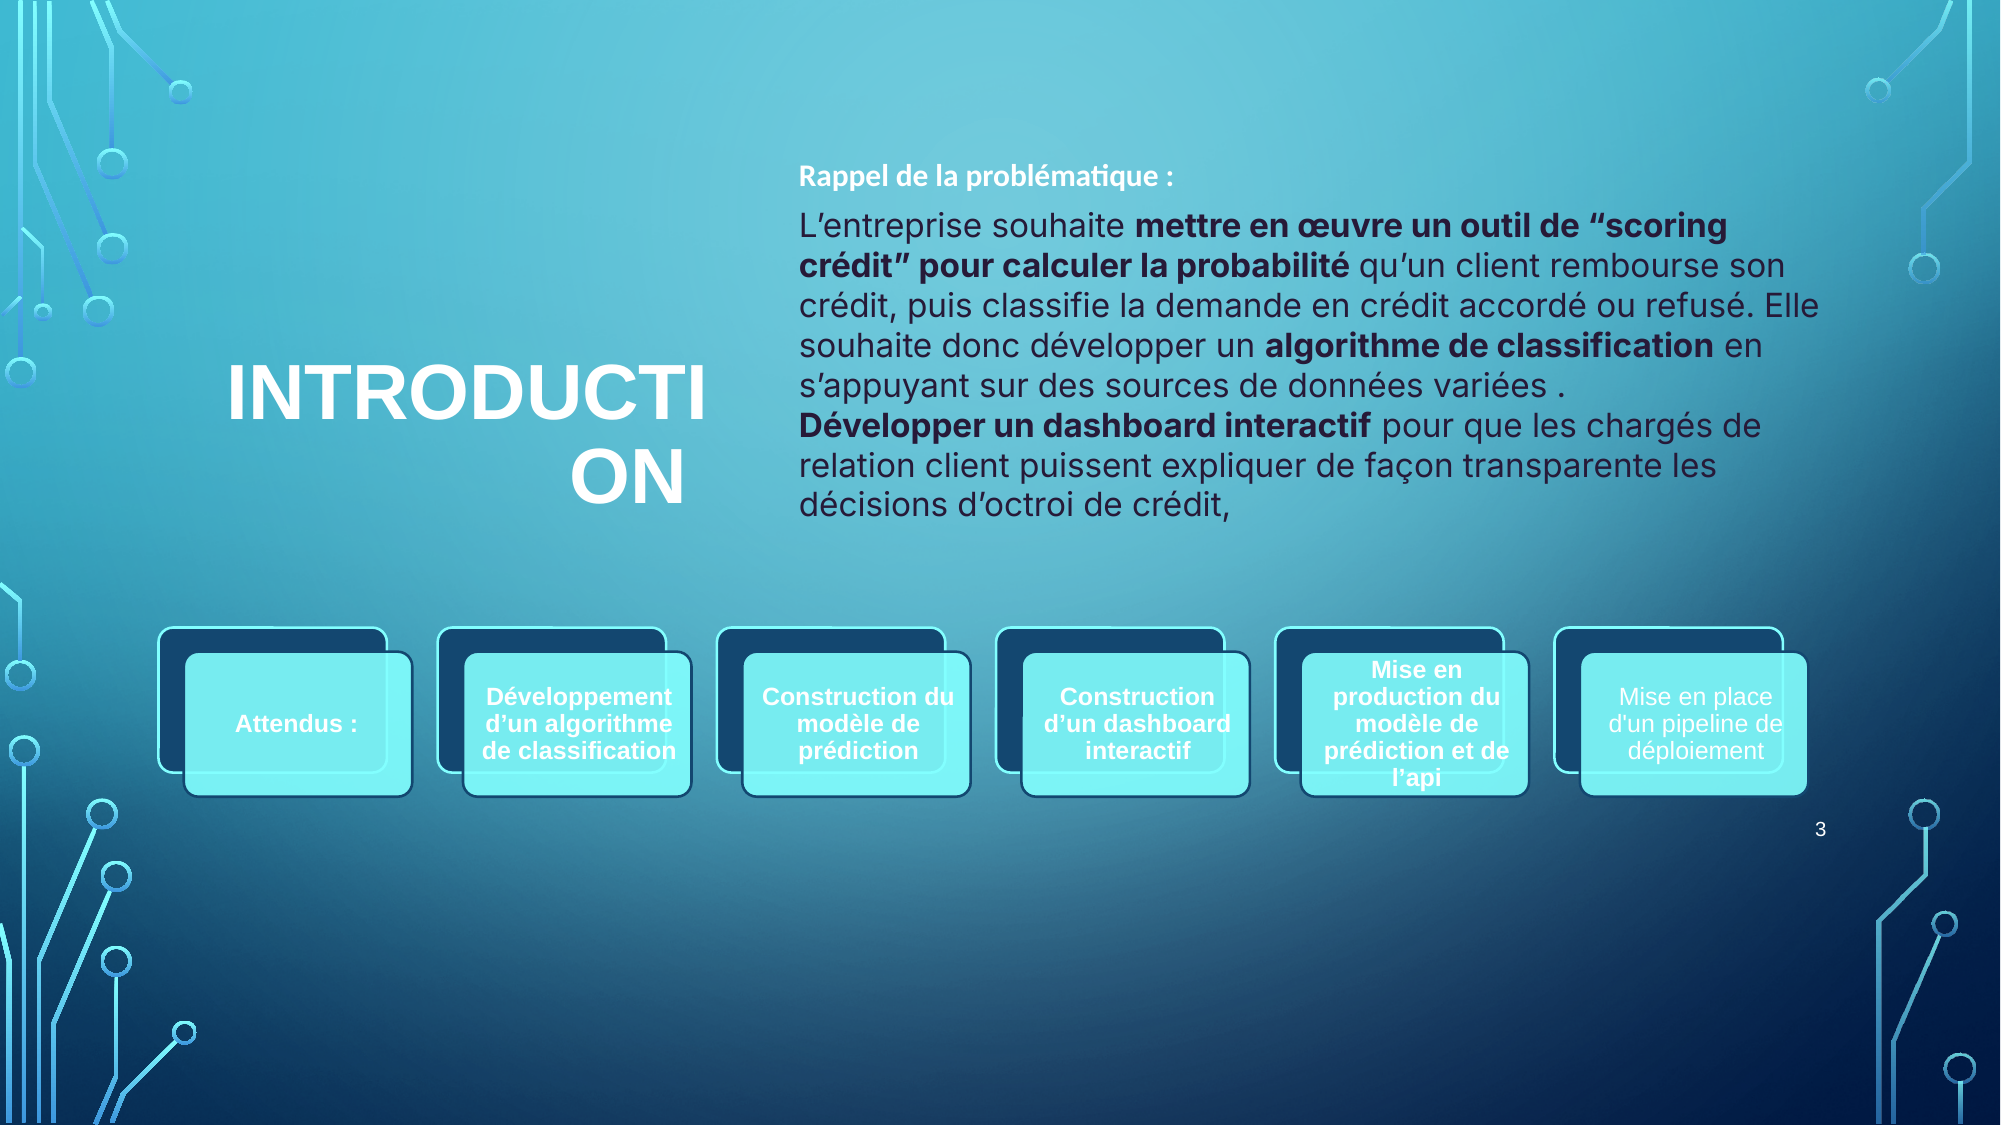

Rappel de la problématique :
L’entreprise souhaite mettre en œuvre un outil de “scoring crédit” pour calculer la probabilité qu’un client rembourse son crédit, puis classifie la demande en crédit accordé ou refusé. Elle souhaite donc développer un algorithme de classification en s’appuyant sur des sources de données variées .
Développer un dashboard interactif pour que les chargés de relation client puissent expliquer de façon transparente les décisions d’octroi de crédit,
INTRODUCTION
Attendus :
Développement d’un algorithme de classification
Construction du modèle de prédiction
Construction d’un dashboard interactif
Mise en production du modèle de prédiction et de l’api
Mise en place d'un pipeline de déploiement
3